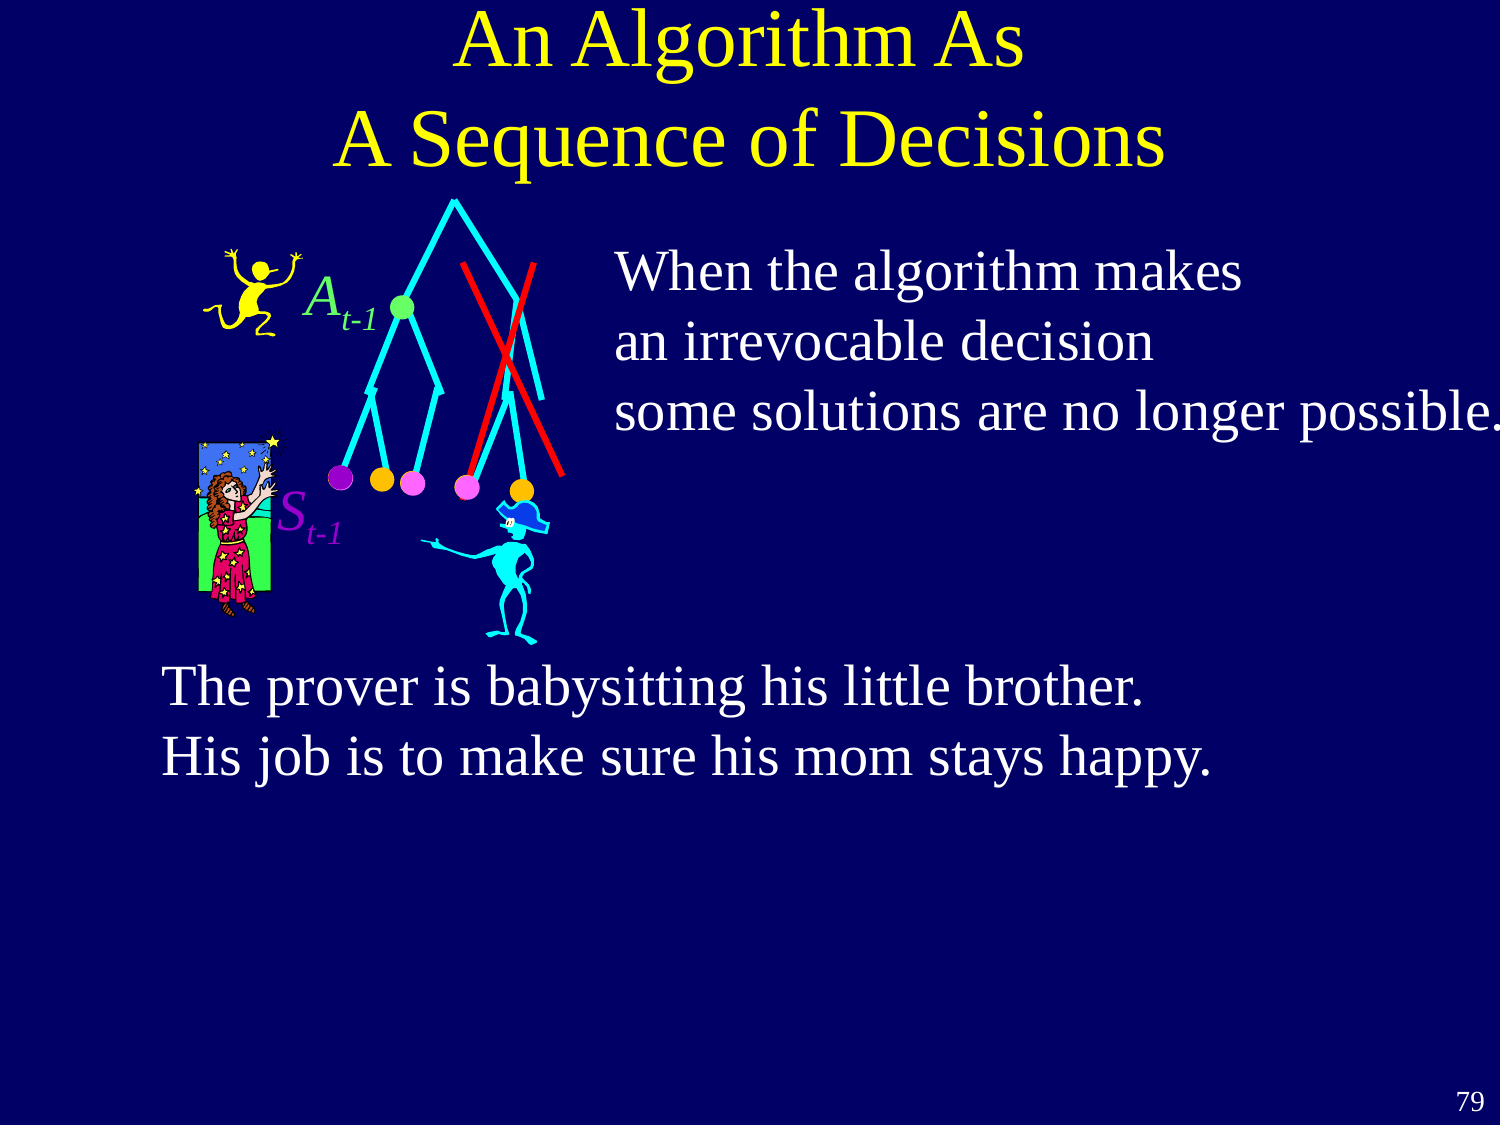

# An Algorithm As A Sequence of Decisions

When the algorithm makes
an irrevocable decision
some solutions are no longer possible.

At-1

St-1

The prover is babysitting his little brother.
His job is to make sure his mom stays happy.